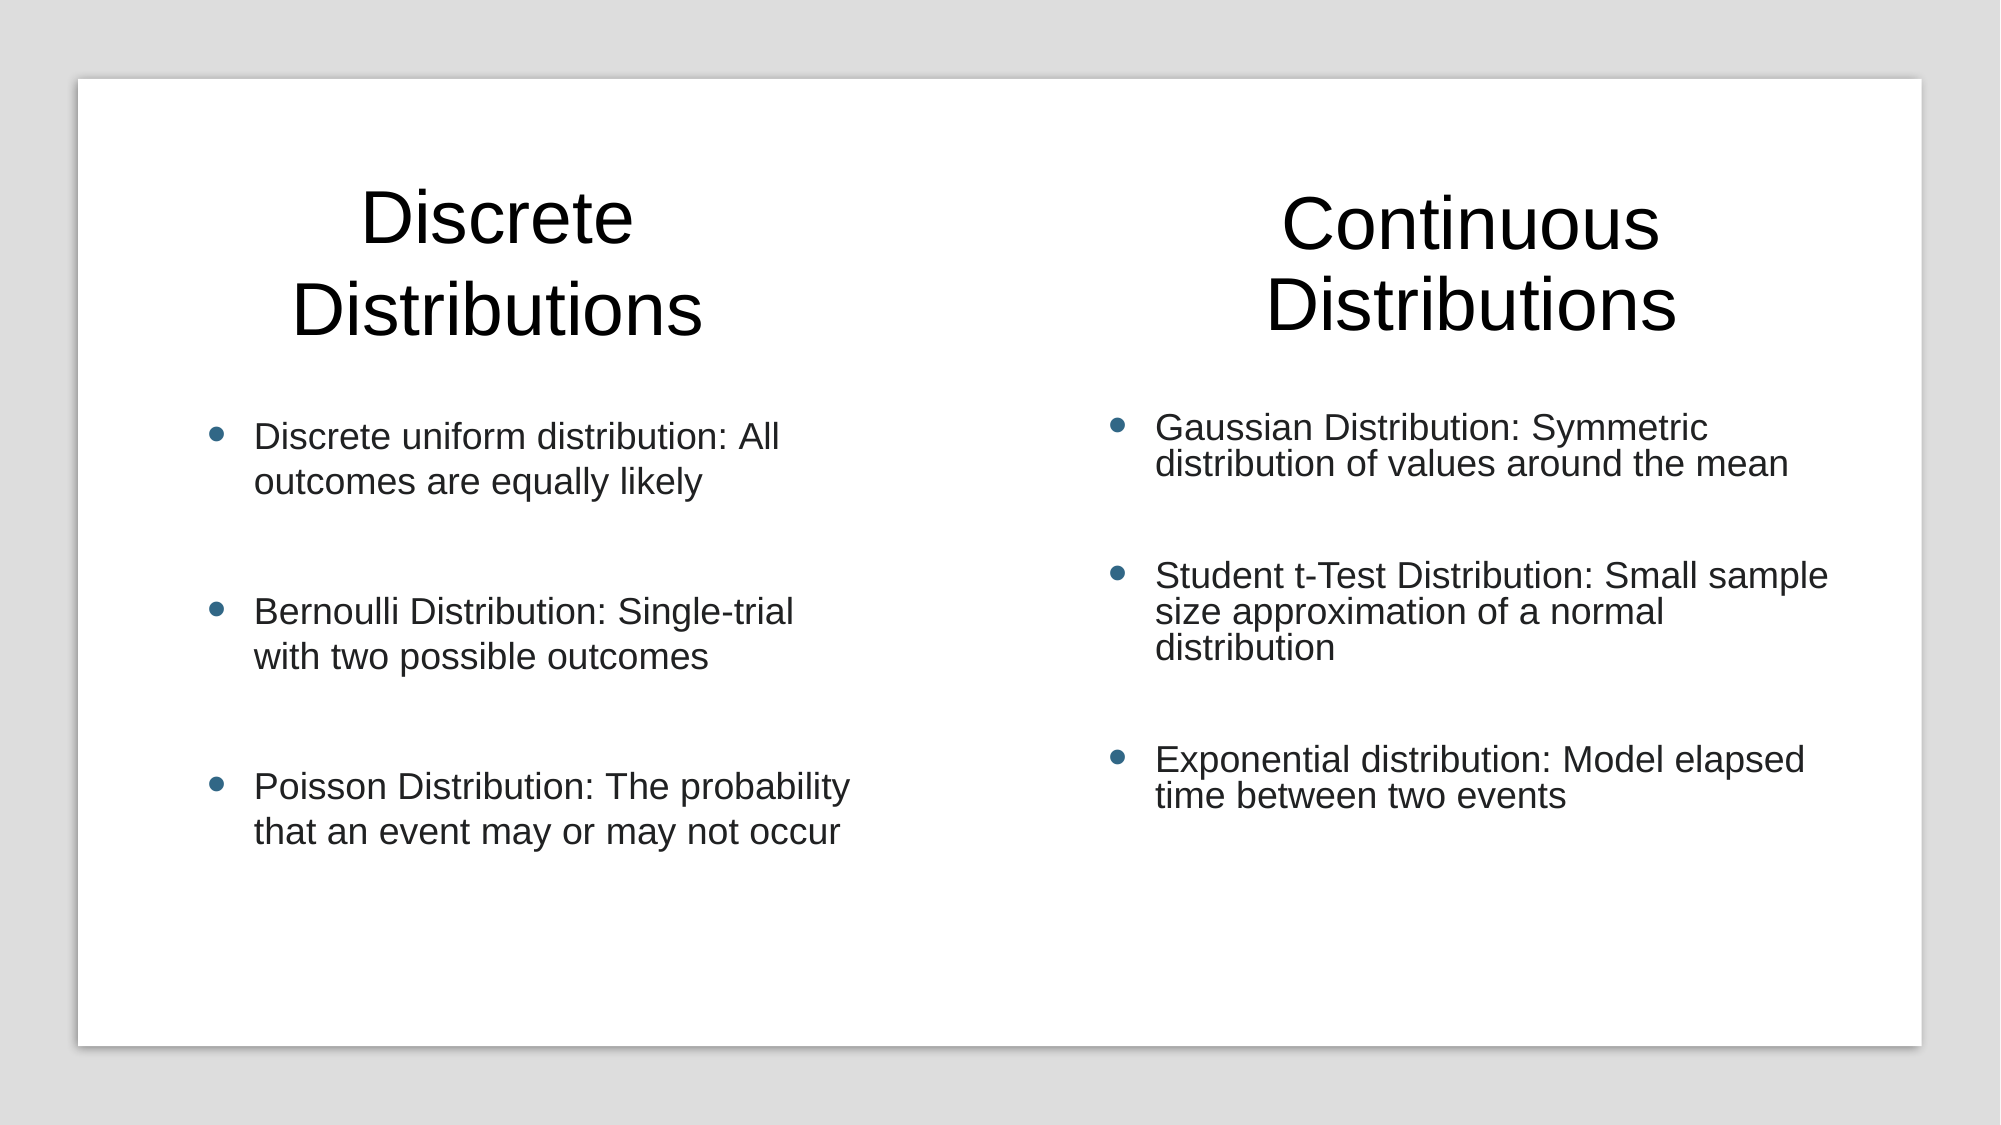

Continuous Distributions
Discrete Distributions
Discrete uniform distribution: All outcomes are equally likely

Bernoulli Distribution: Single-trial with two possible outcomes

Poisson Distribution: The probability that an event may or may not occur

Gaussian Distribution: Symmetric distribution of values around the mean

Student t-Test Distribution: Small sample size approximation of a normal distribution

Exponential distribution: Model elapsed time between two events